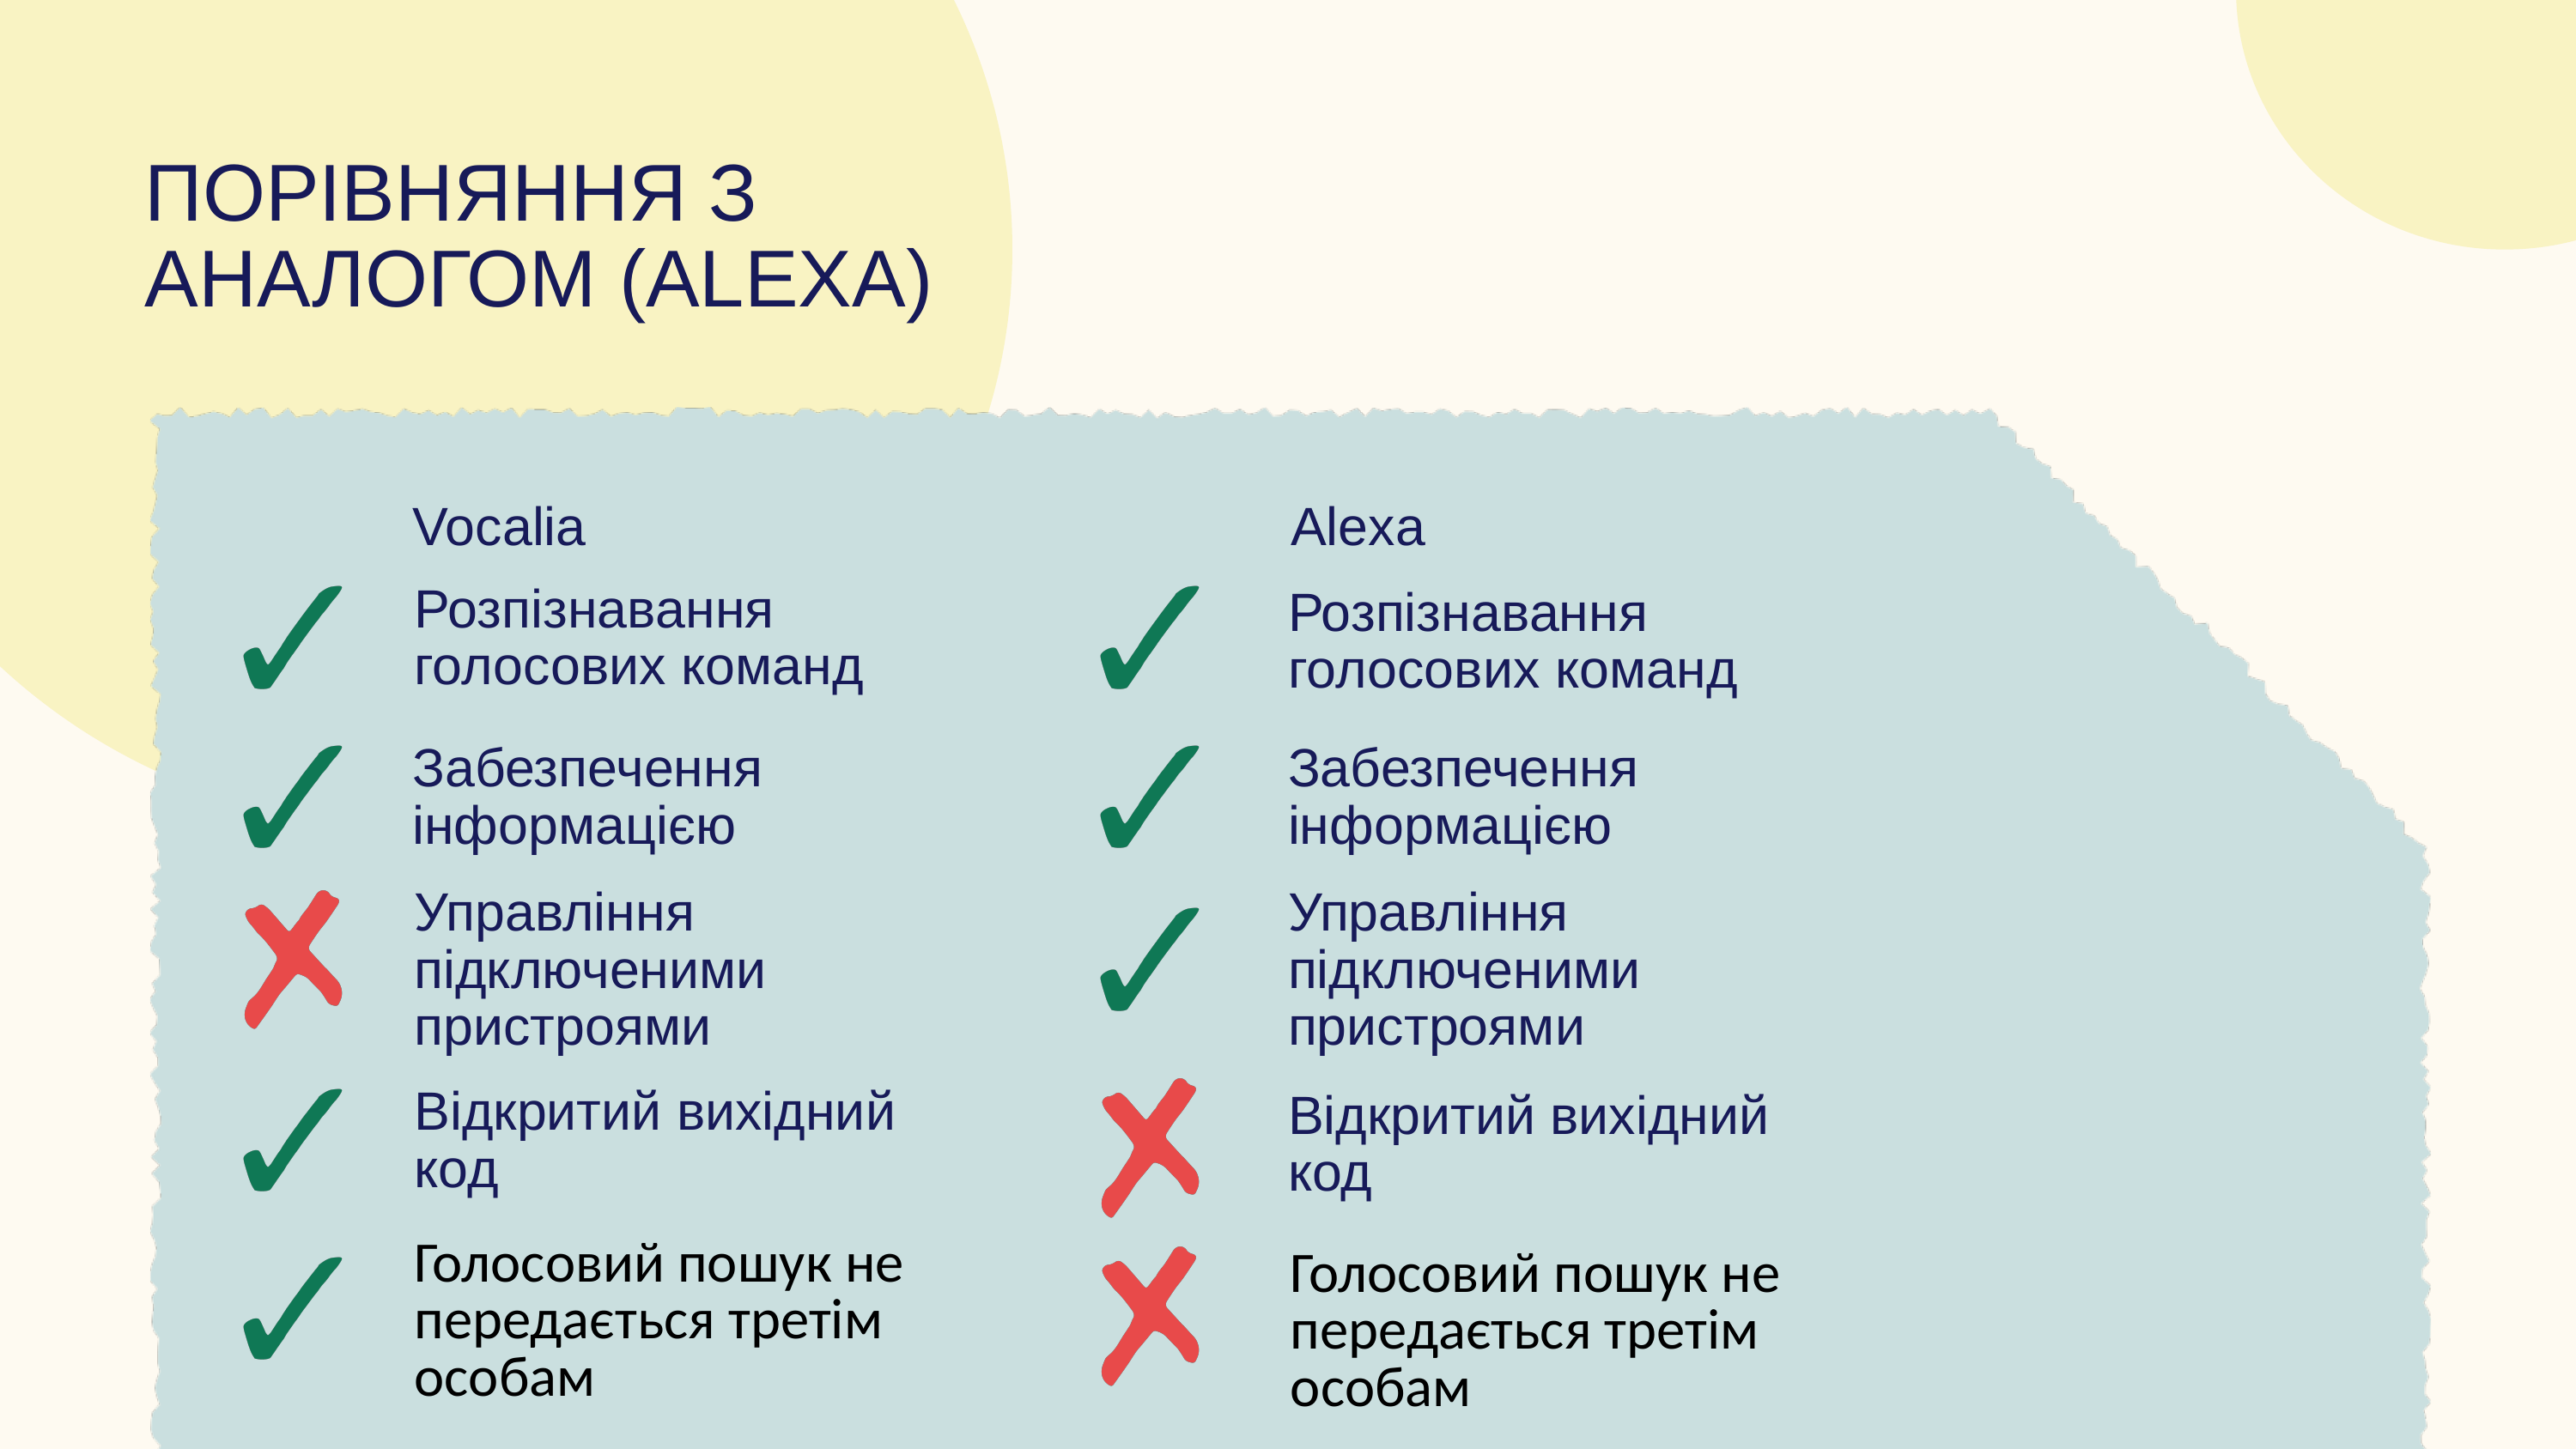

ПОРІВНЯННЯ З АНАЛОГОМ (ALEXA)

Vocalia
Alexa
Розпізнавання голосових команд
Розпізнавання голосових команд

Забезпечення інформацією
Забезпечення інформацією

Управління підключеними пристроями
Управління підключеними пристроями

Відкритий вихідний код
Відкритий вихідний код

Голосовий пошук не передається третім особам

Голосовий пошук не передається третім особам